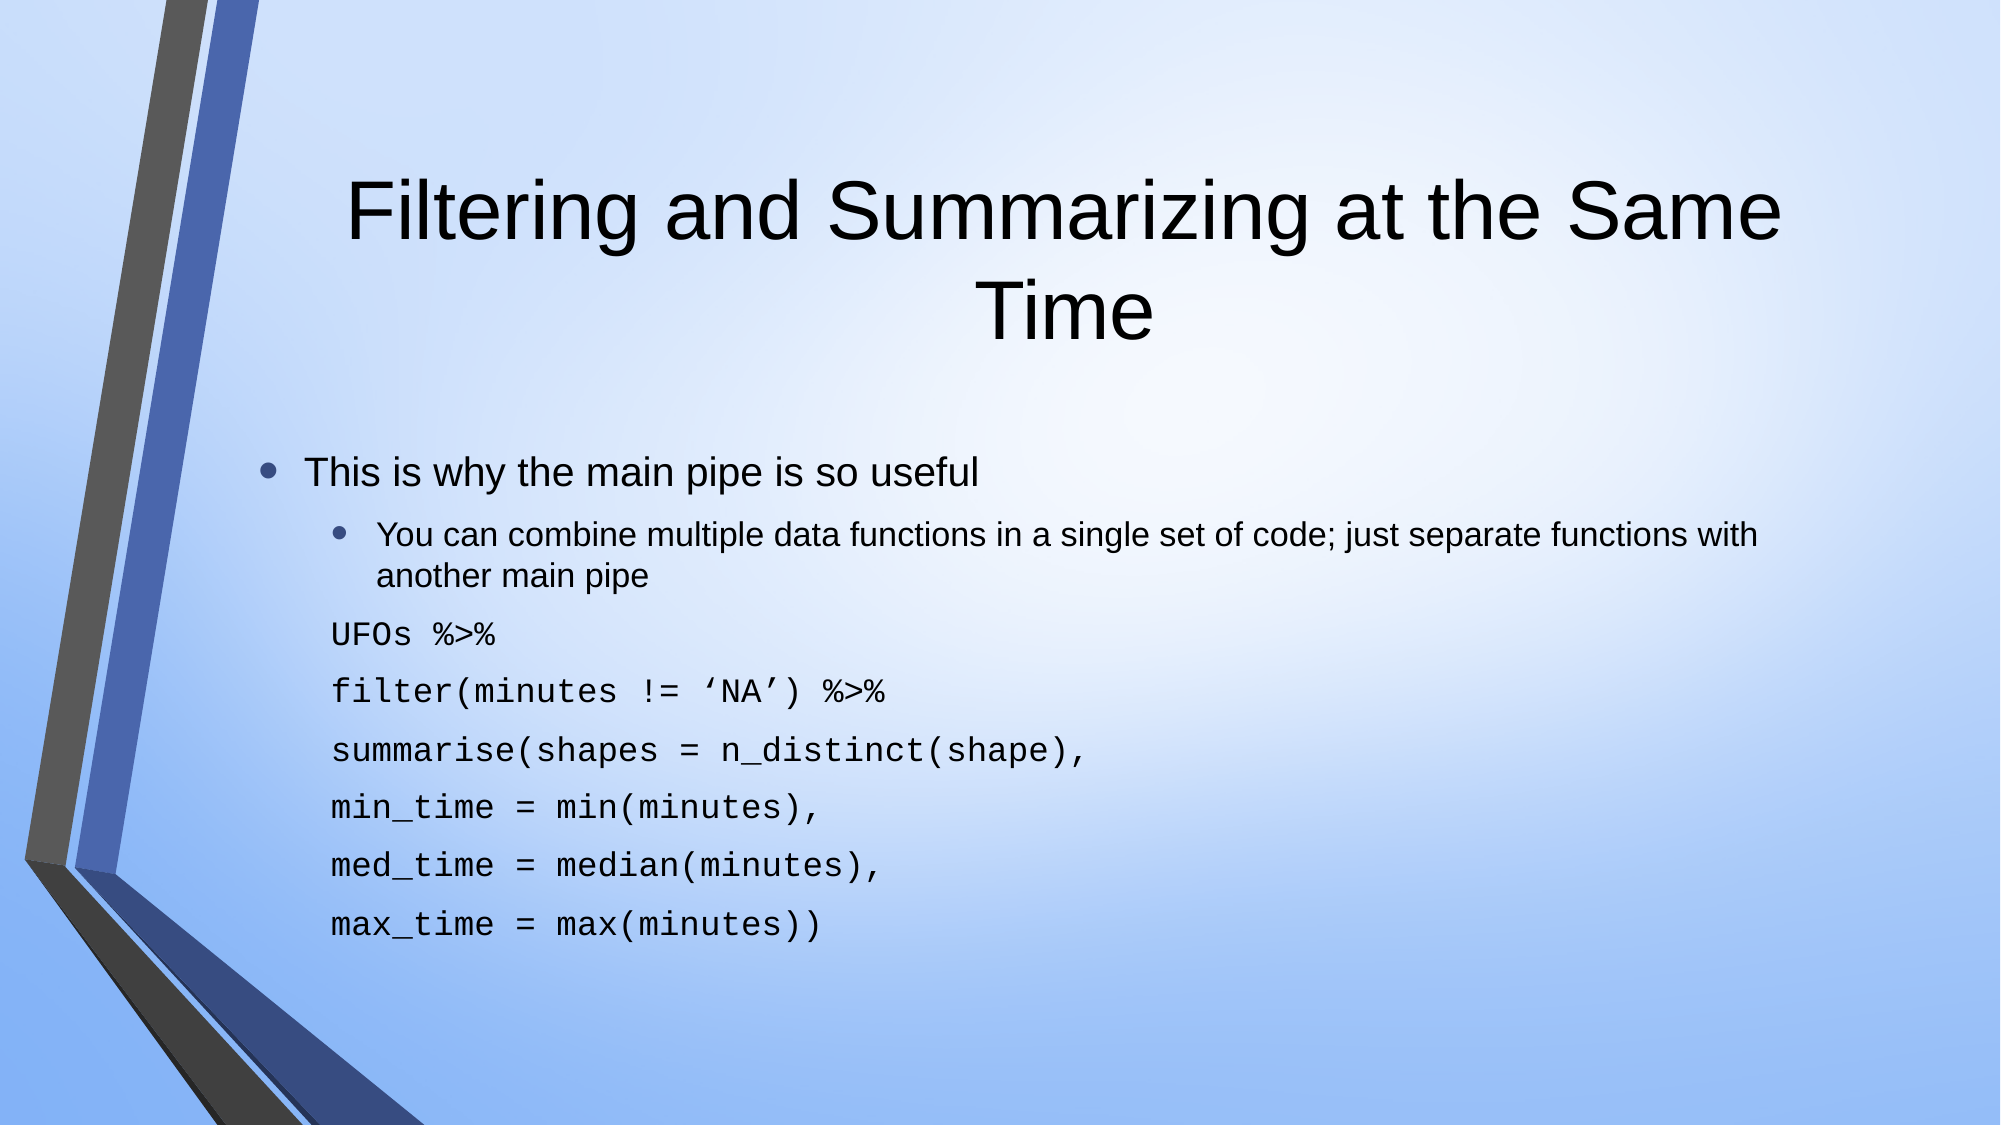

# Filtering and Summarizing at the Same Time
This is why the main pipe is so useful
You can combine multiple data functions in a single set of code; just separate functions with another main pipe
UFOs %>%
	filter(minutes != ‘NA’) %>%
	summarise(shapes = n_distinct(shape),
				min_time = min(minutes),
				med_time = median(minutes),
				max_time = max(minutes))